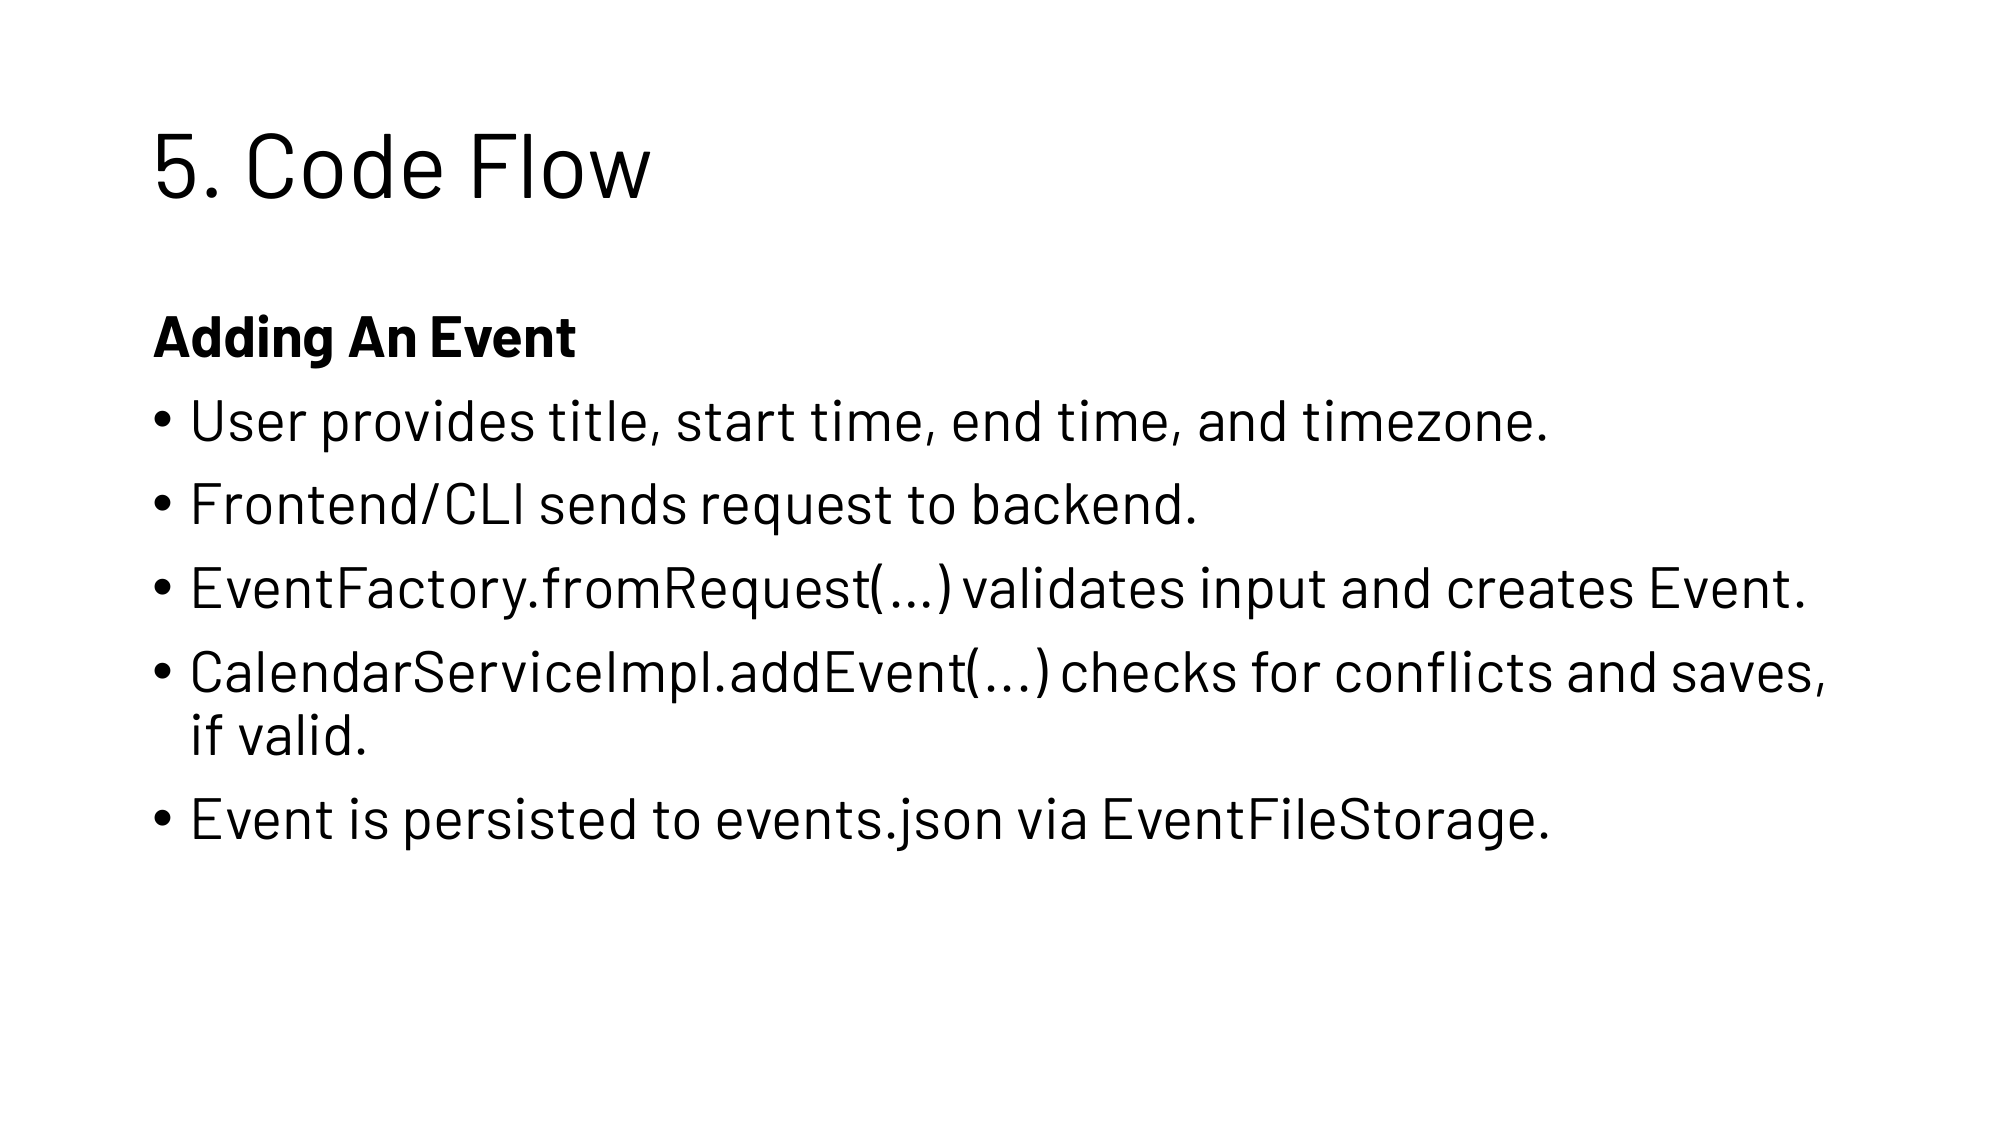

# 5. Code Flow
Adding An Event
User provides title, start time, end time, and timezone.
Frontend/CLI sends request to backend.
EventFactory.fromRequest(…) validates input and creates Event.
CalendarServiceImpl.addEvent(...) checks for conflicts and saves, if valid.
Event is persisted to events.json via EventFileStorage.